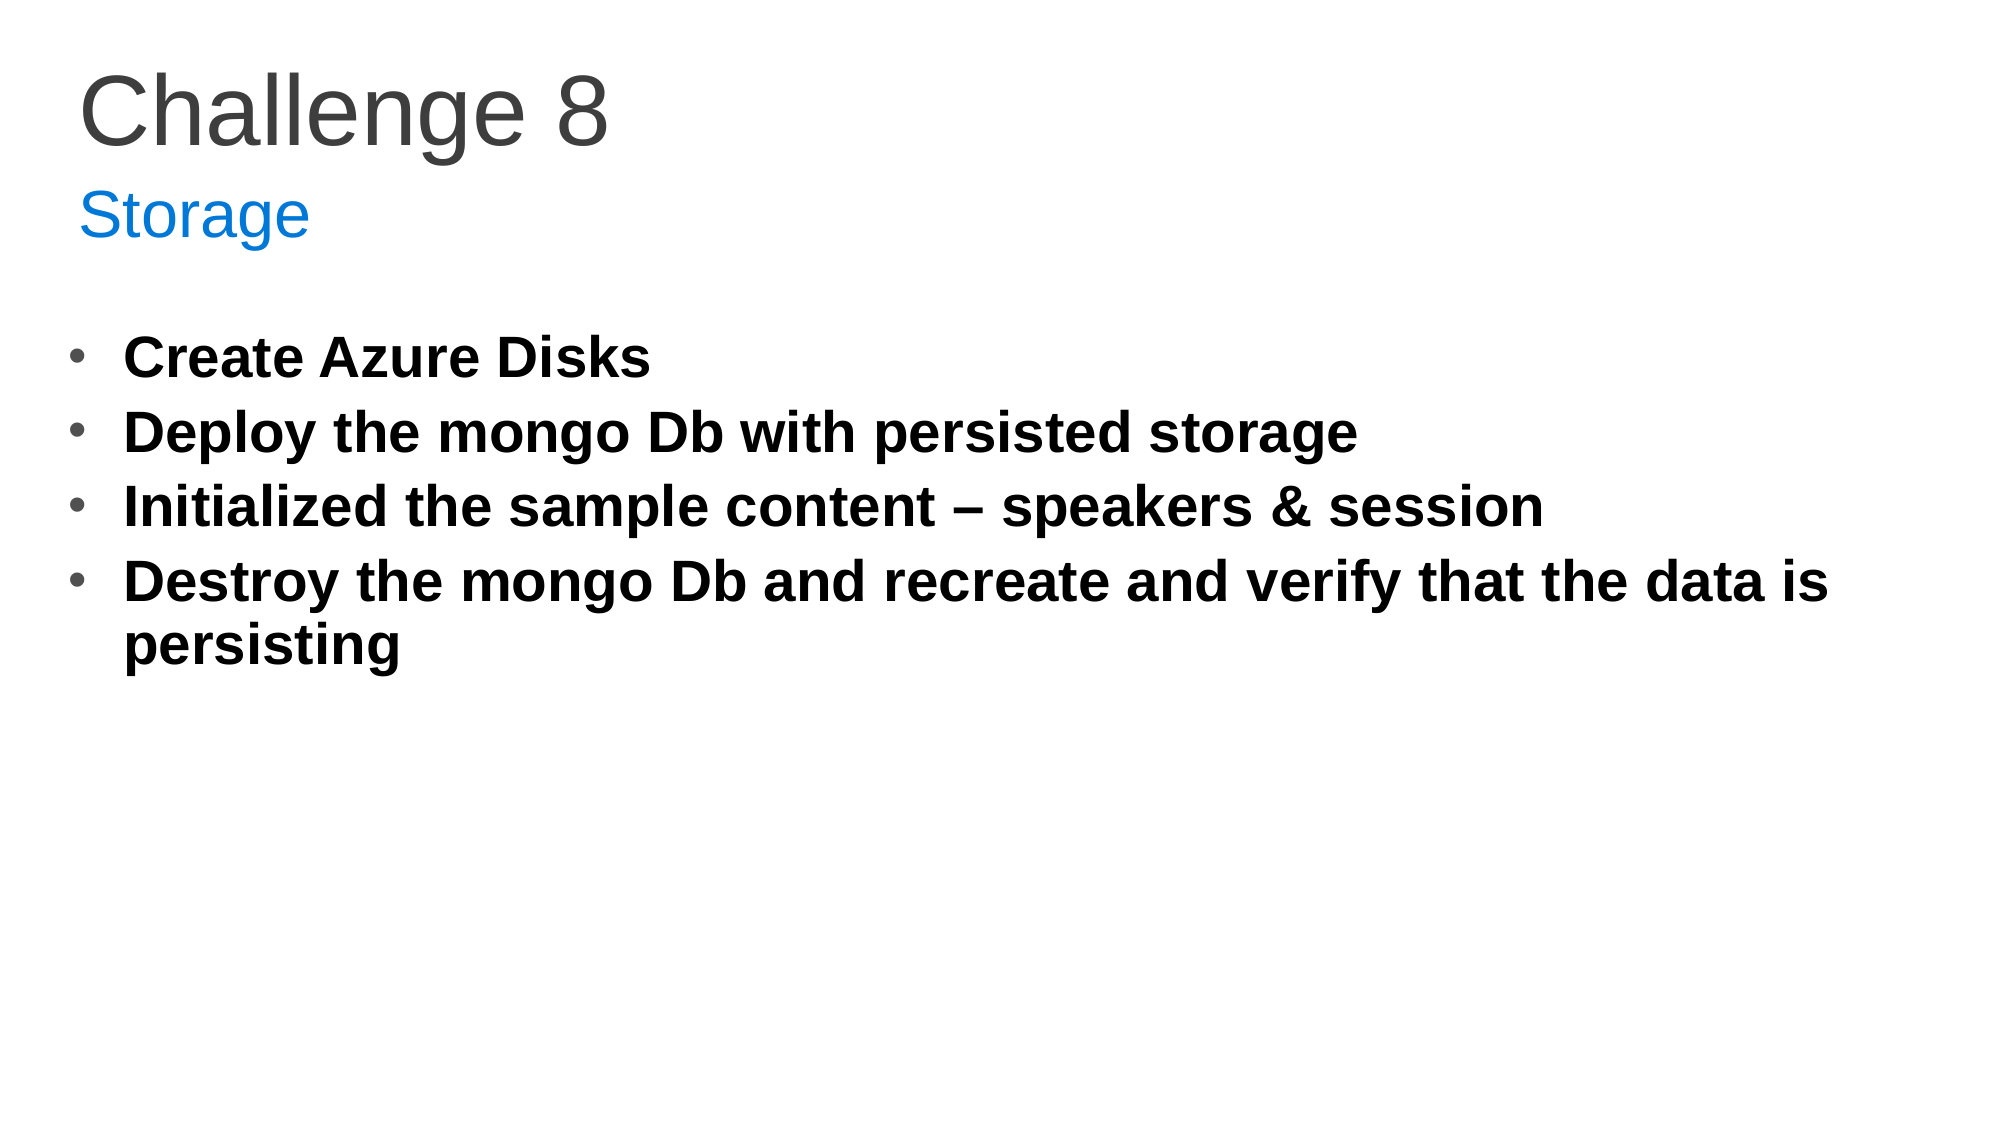

Challenge 8
Storage
Create Azure Disks
Deploy the mongo Db with persisted storage
Initialized the sample content – speakers & session
Destroy the mongo Db and recreate and verify that the data is persisting